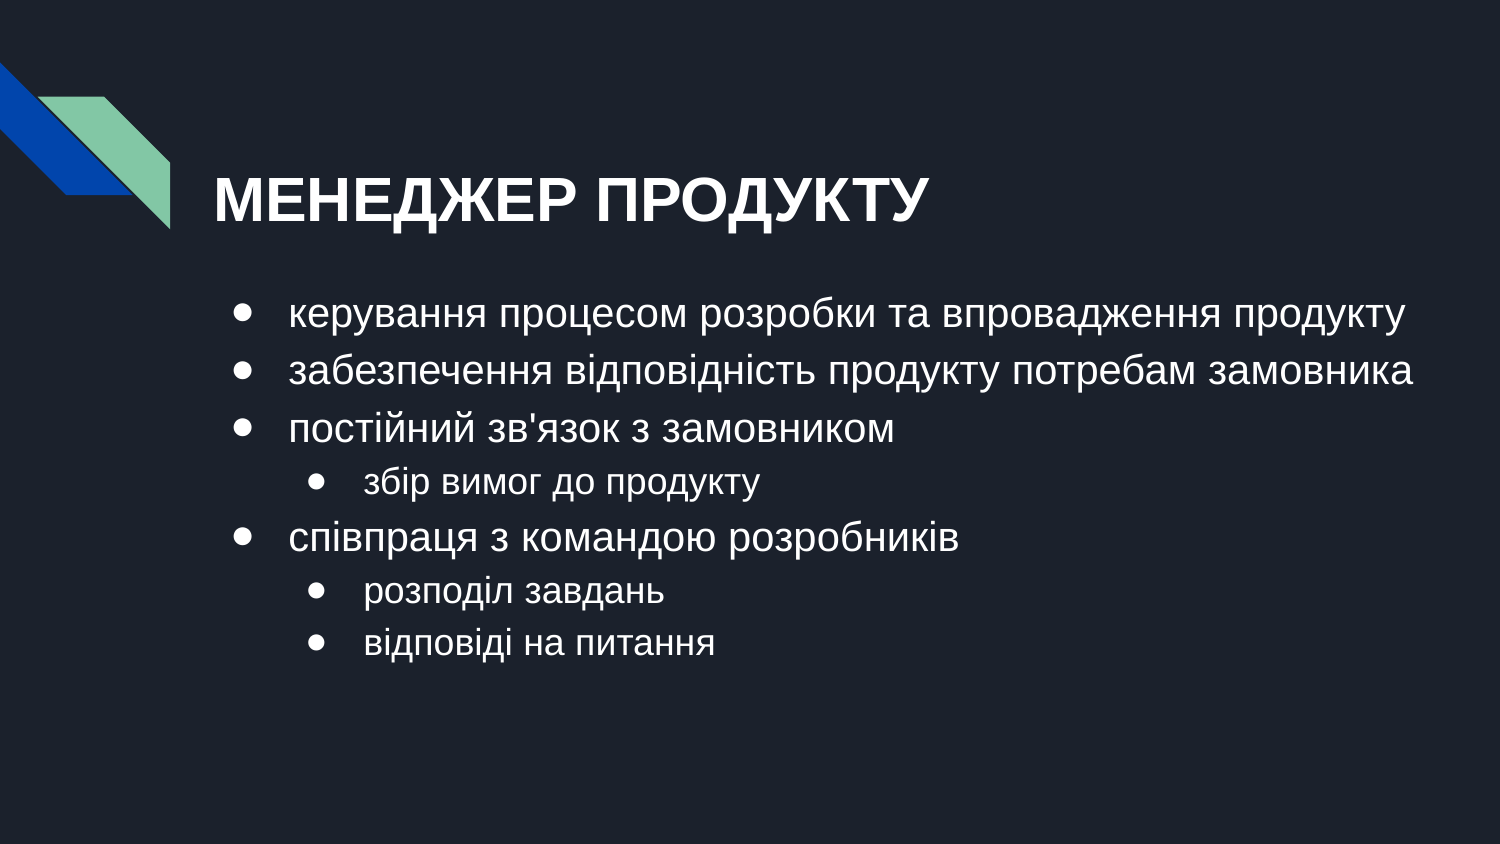

# МЕНЕДЖЕР ПРОДУКТУ
керування процесом розробки та впровадження продукту
забезпечення відповідність продукту потребам замовника
постійний зв'язок з замовником
збір вимог до продукту
співпраця з командою розробників
розподіл завдань
відповіді на питання